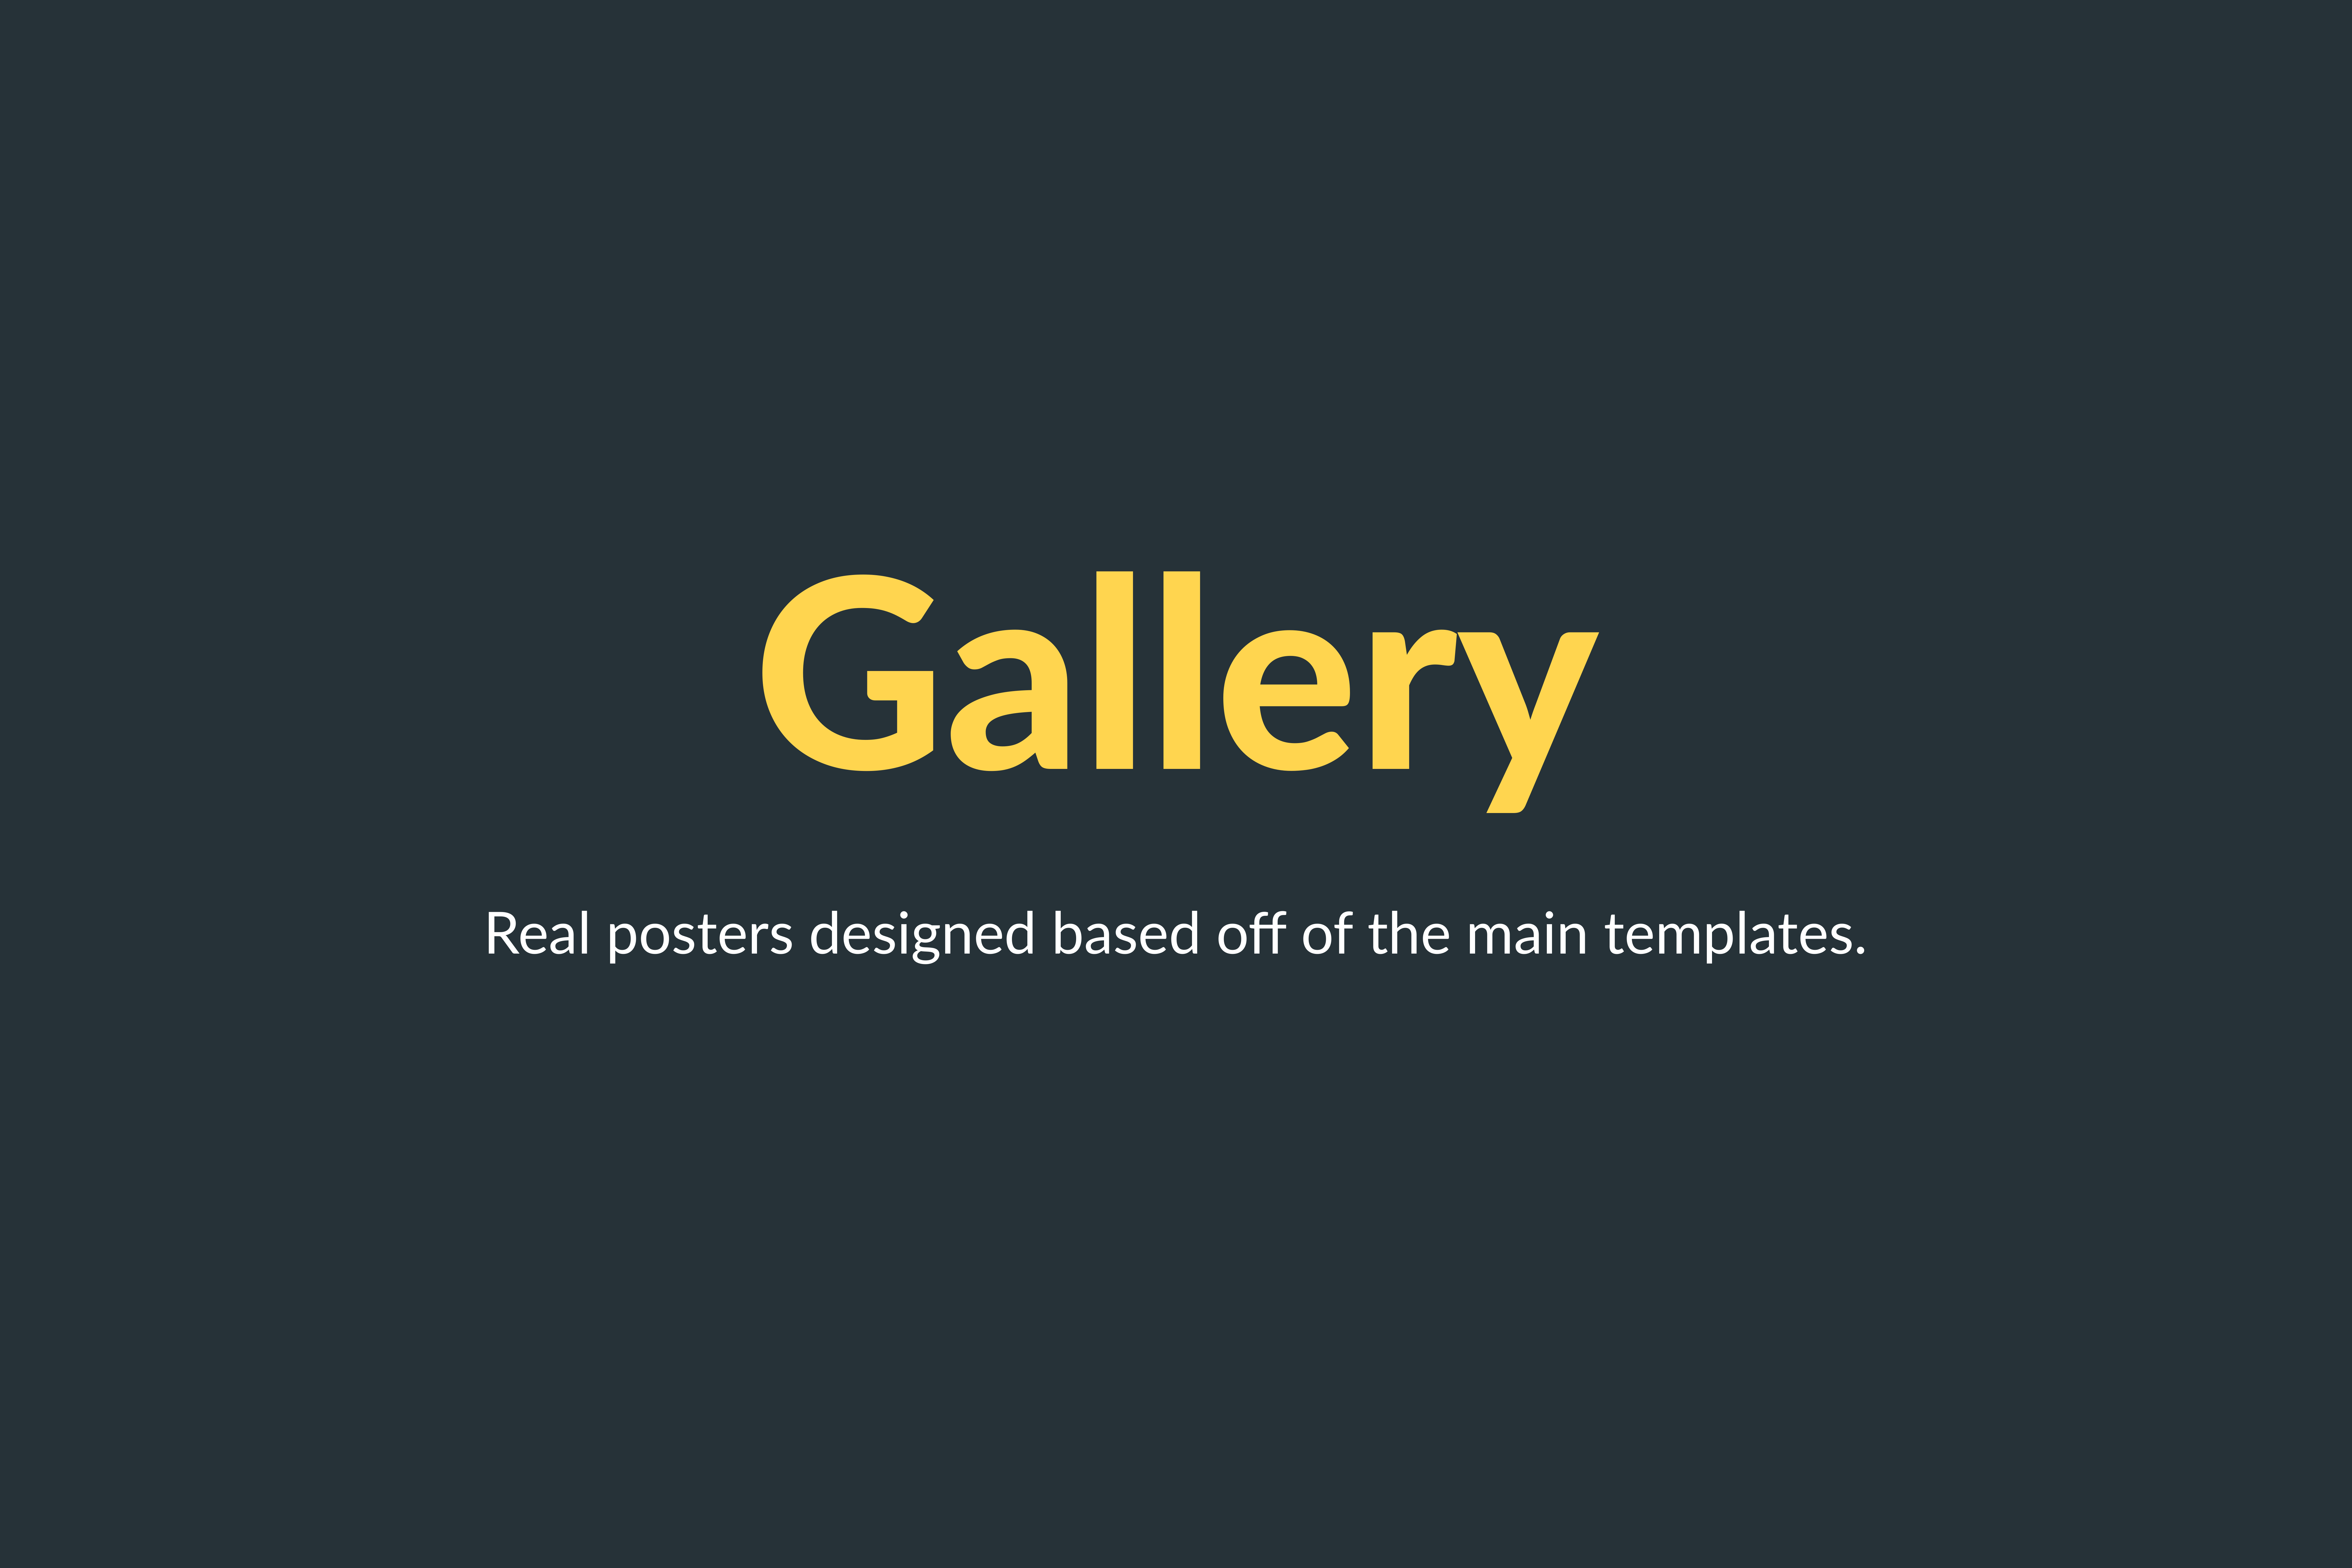

# Gallery
Real posters designed based off of the main templates.